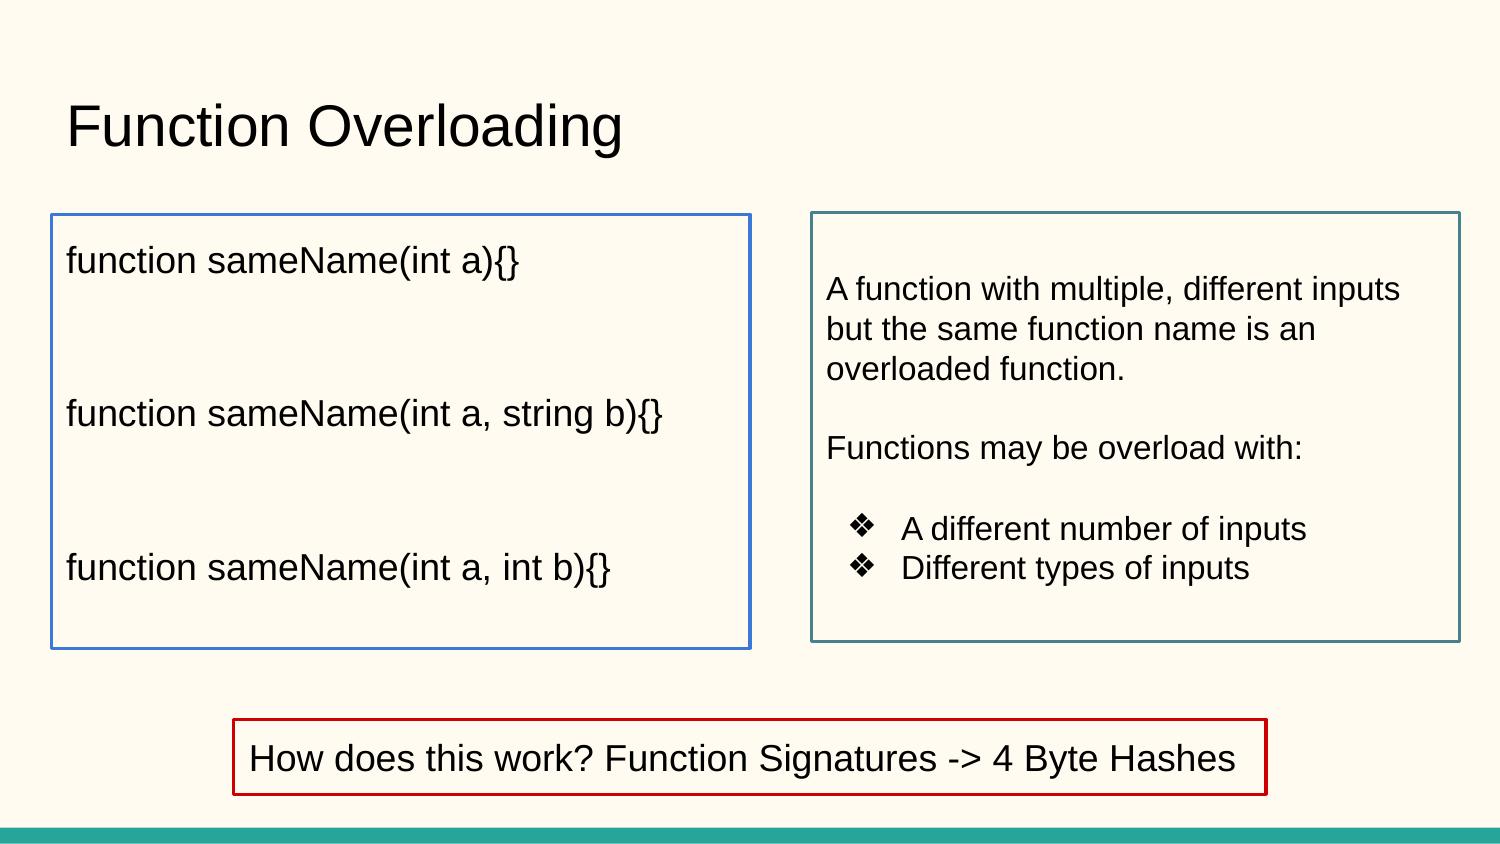

# Function Overloading

A function with multiple, different inputs but the same function name is an overloaded function.

Functions may be overload with:

A different number of inputs
Different types of inputs

function sameName(int a){}

function sameName(int a, string b){}

function sameName(int a, int b){}
How does this work? Function Signatures -> 4 Byte Hashes